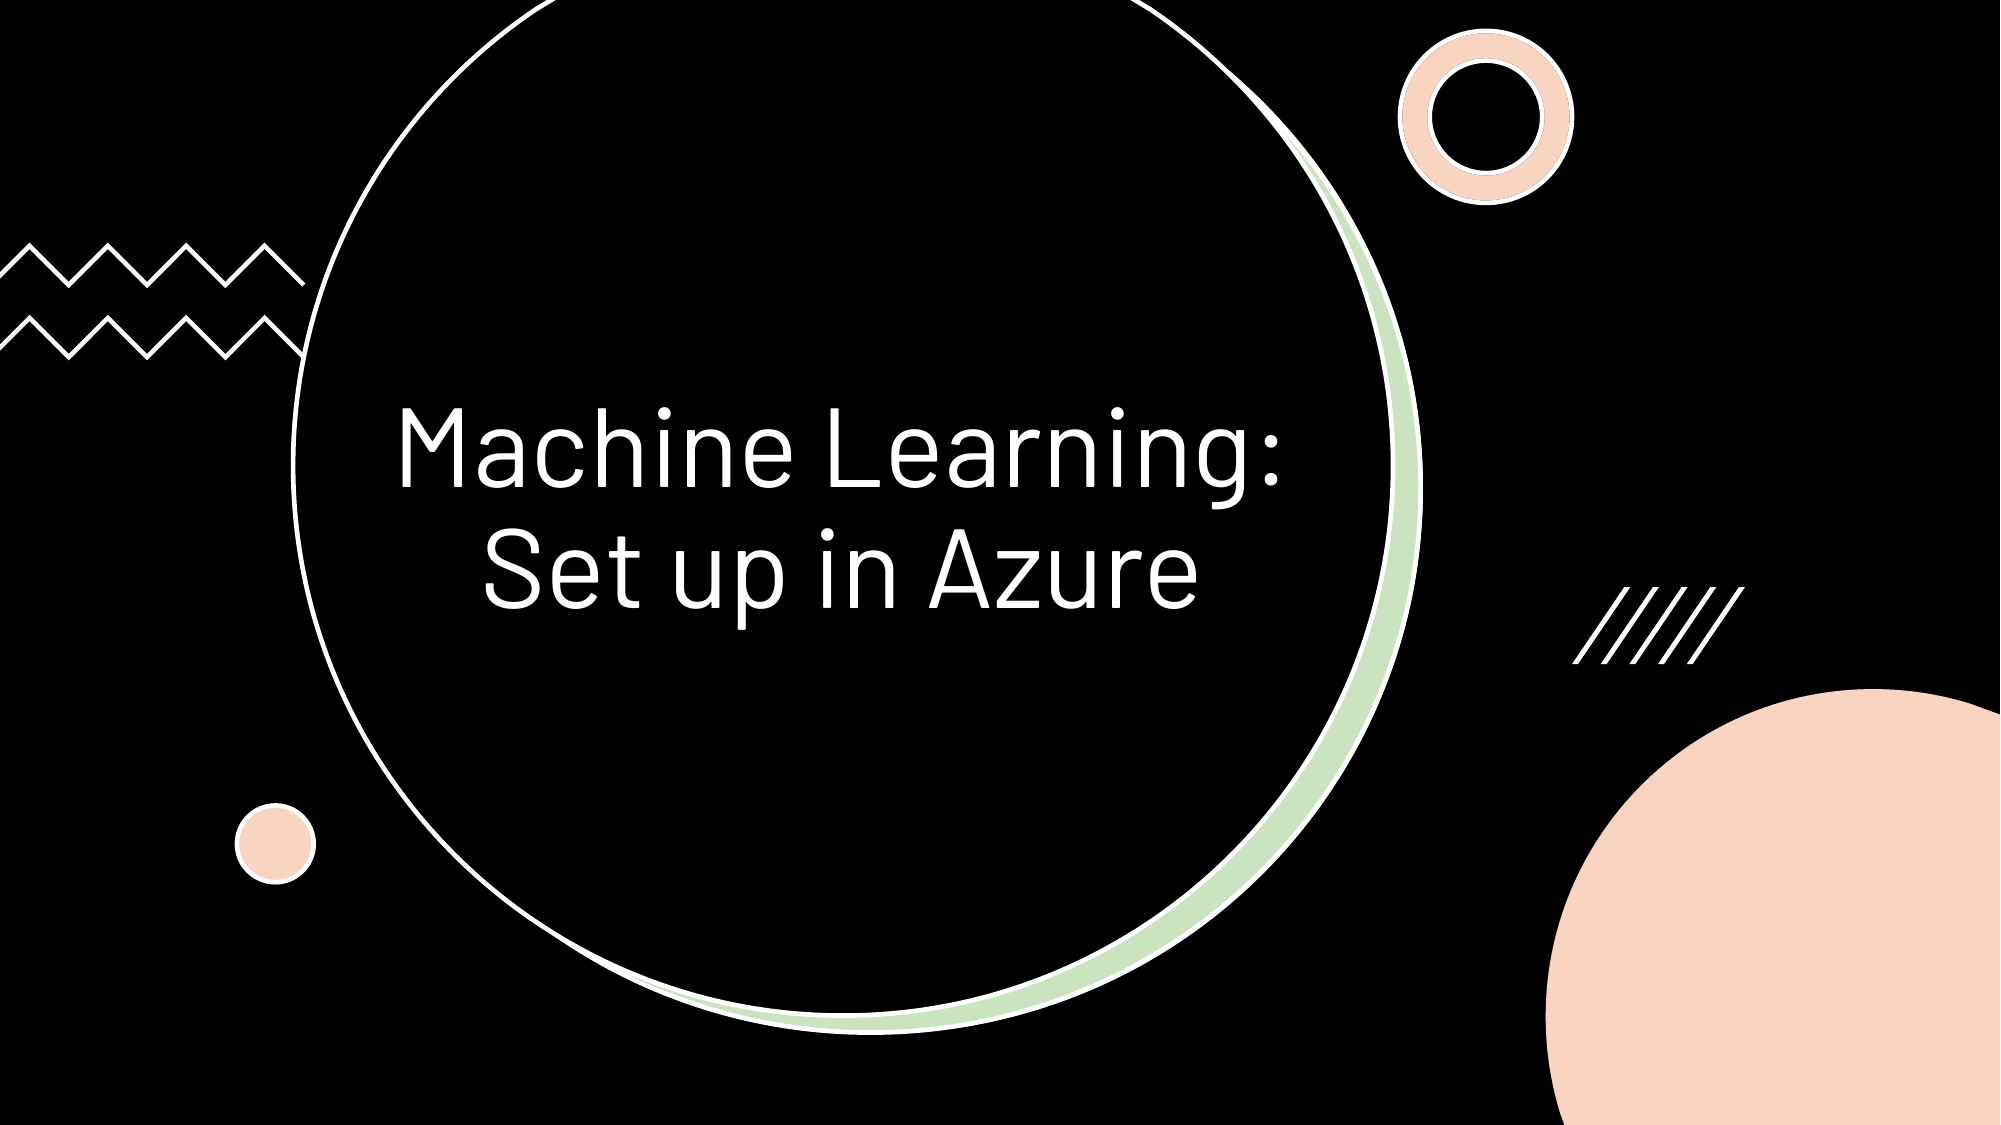

# Machine Learning: Set up in Azure